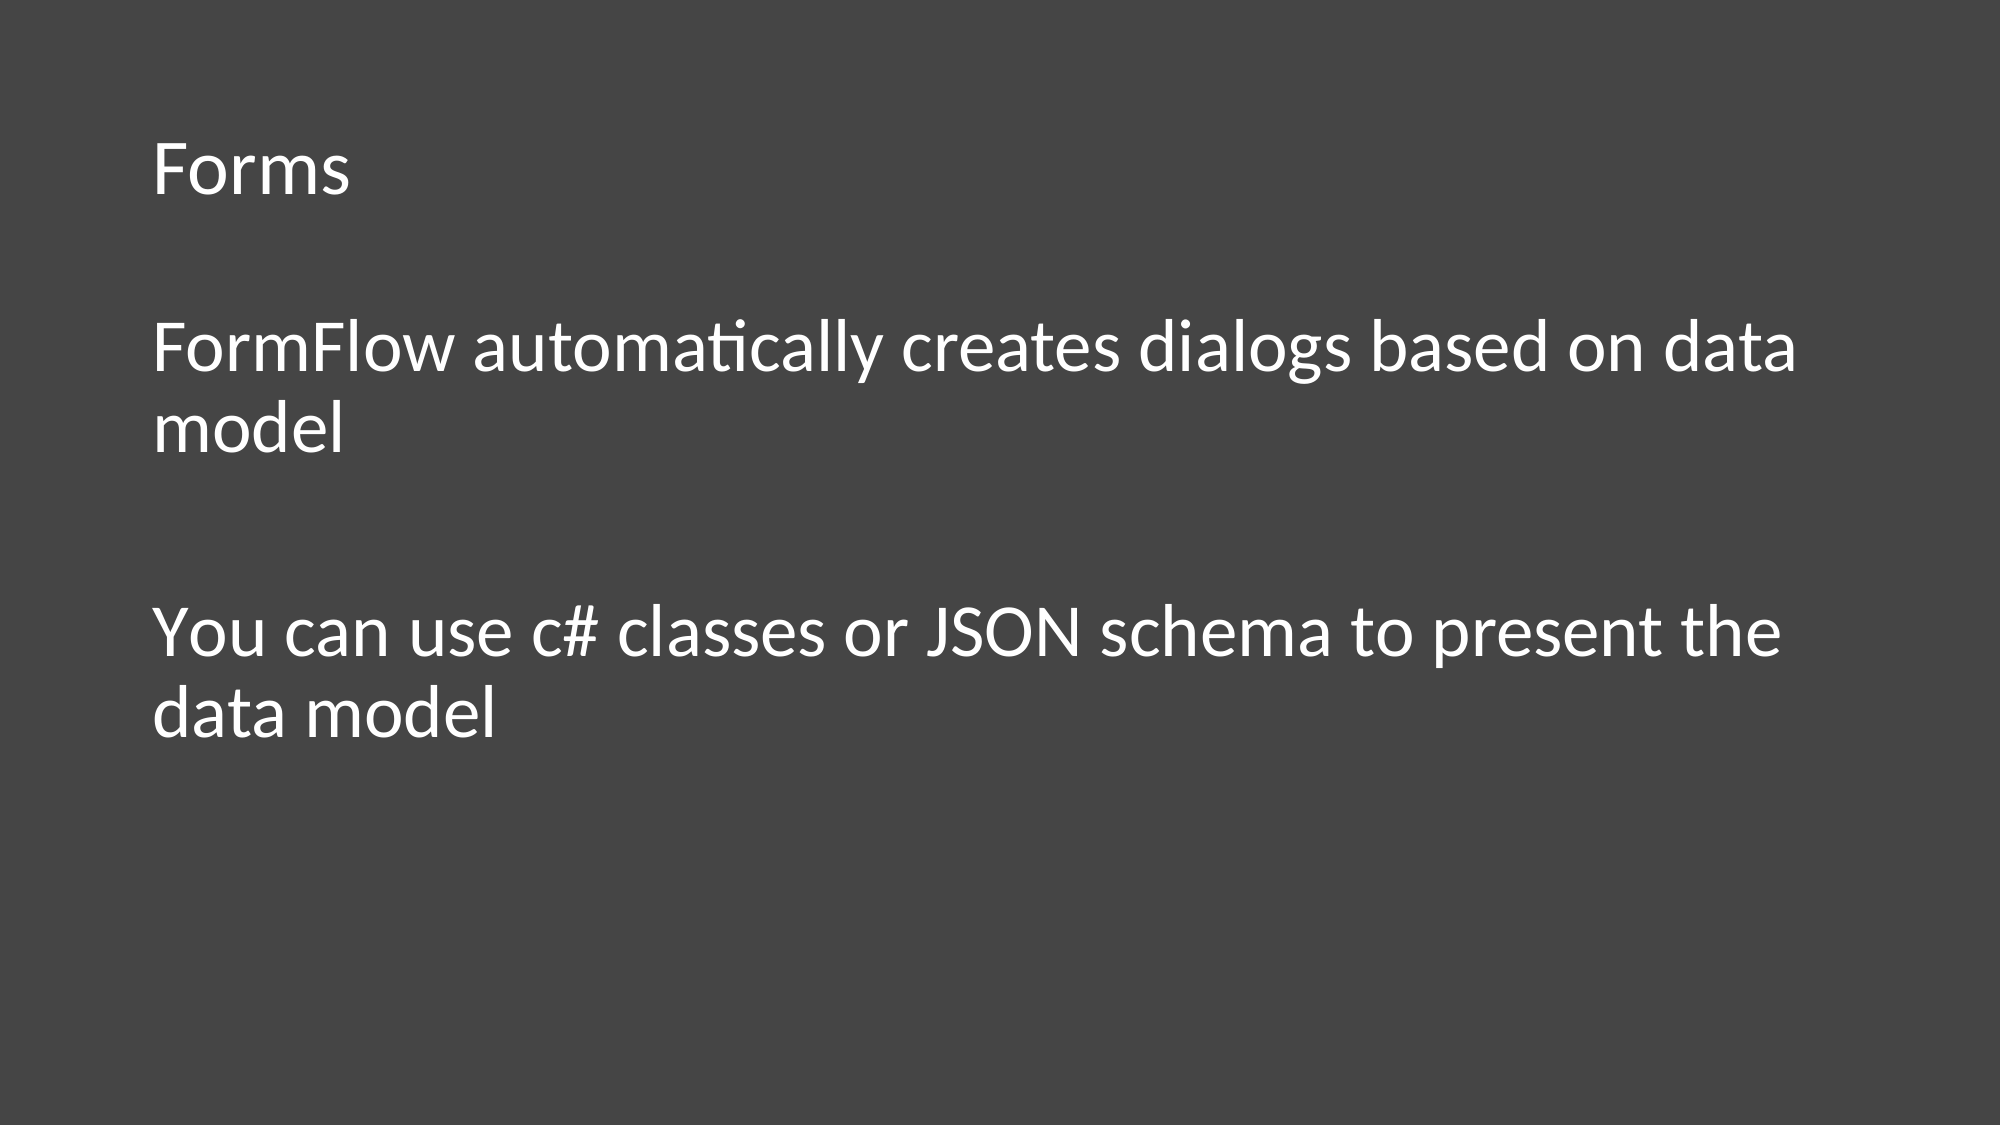

# Forms
FormFlow automatically creates dialogs based on data model

You can use c# classes or JSON schema to present the data model